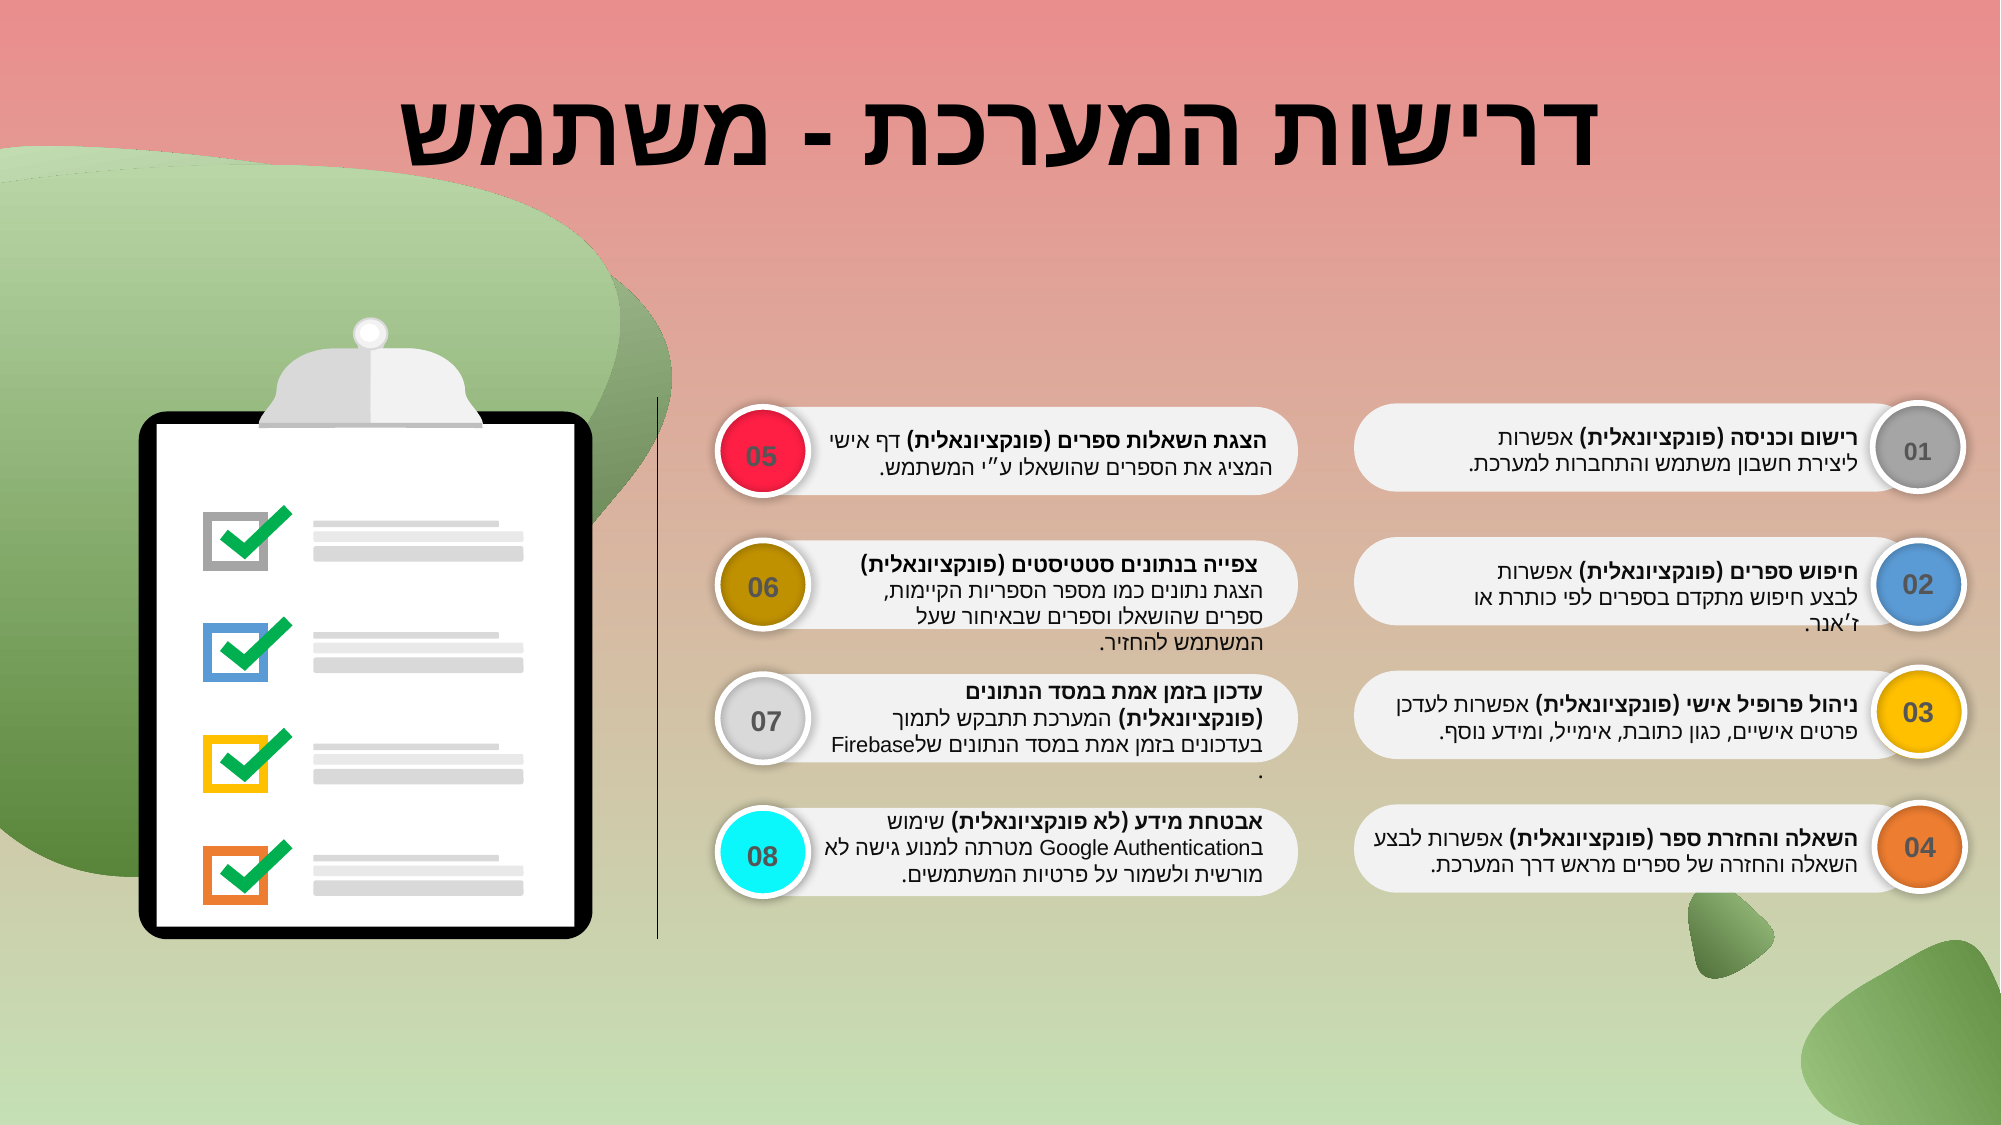

דרישות המערכת - משתמש

01

רישום וכניסה (פונקציונאלית) אפשרות ליצירת חשבון משתמש והתחברות למערכת.

02
חיפוש ספרים (פונקציונאלית) אפשרות לבצע חיפוש מתקדם בספרים לפי כותרת או ז׳אנר.

03

ניהול פרופיל אישי (פונקציונאלית) אפשרות לעדכן פרטים אישיים, כגון כתובת, אימייל, ומידע נוסף.

04

השאלה והחזרת ספר (פונקציונאלית) אפשרות לבצע השאלה והחזרה של ספרים מראש דרך המערכת.

05

 הצגת השאלות ספרים (פונקציונאלית) דף אישי המציג את הספרים שהושאלו ע״י המשתמש.

06

 צפייה בנתונים סטטיסטים (פונקציונאלית) הצגת נתונים כמו מספר הספריות הקיימות, ספרים שהושאלו וספרים שבאיחור שעל המשתמש להחזיר.
עדכון בזמן אמת במסד הנתונים (פונקציונאלית) המערכת תתבקש לתמוך בעדכונים בזמן אמת במסד הנתונים שלFirebase  .

07

אבטחת מידע (לא פונקציונאלית) שימוש בGoogle Authentication מטרתה למנוע גישה לא מורשית ולשמור על פרטיות המשתמשים.

08